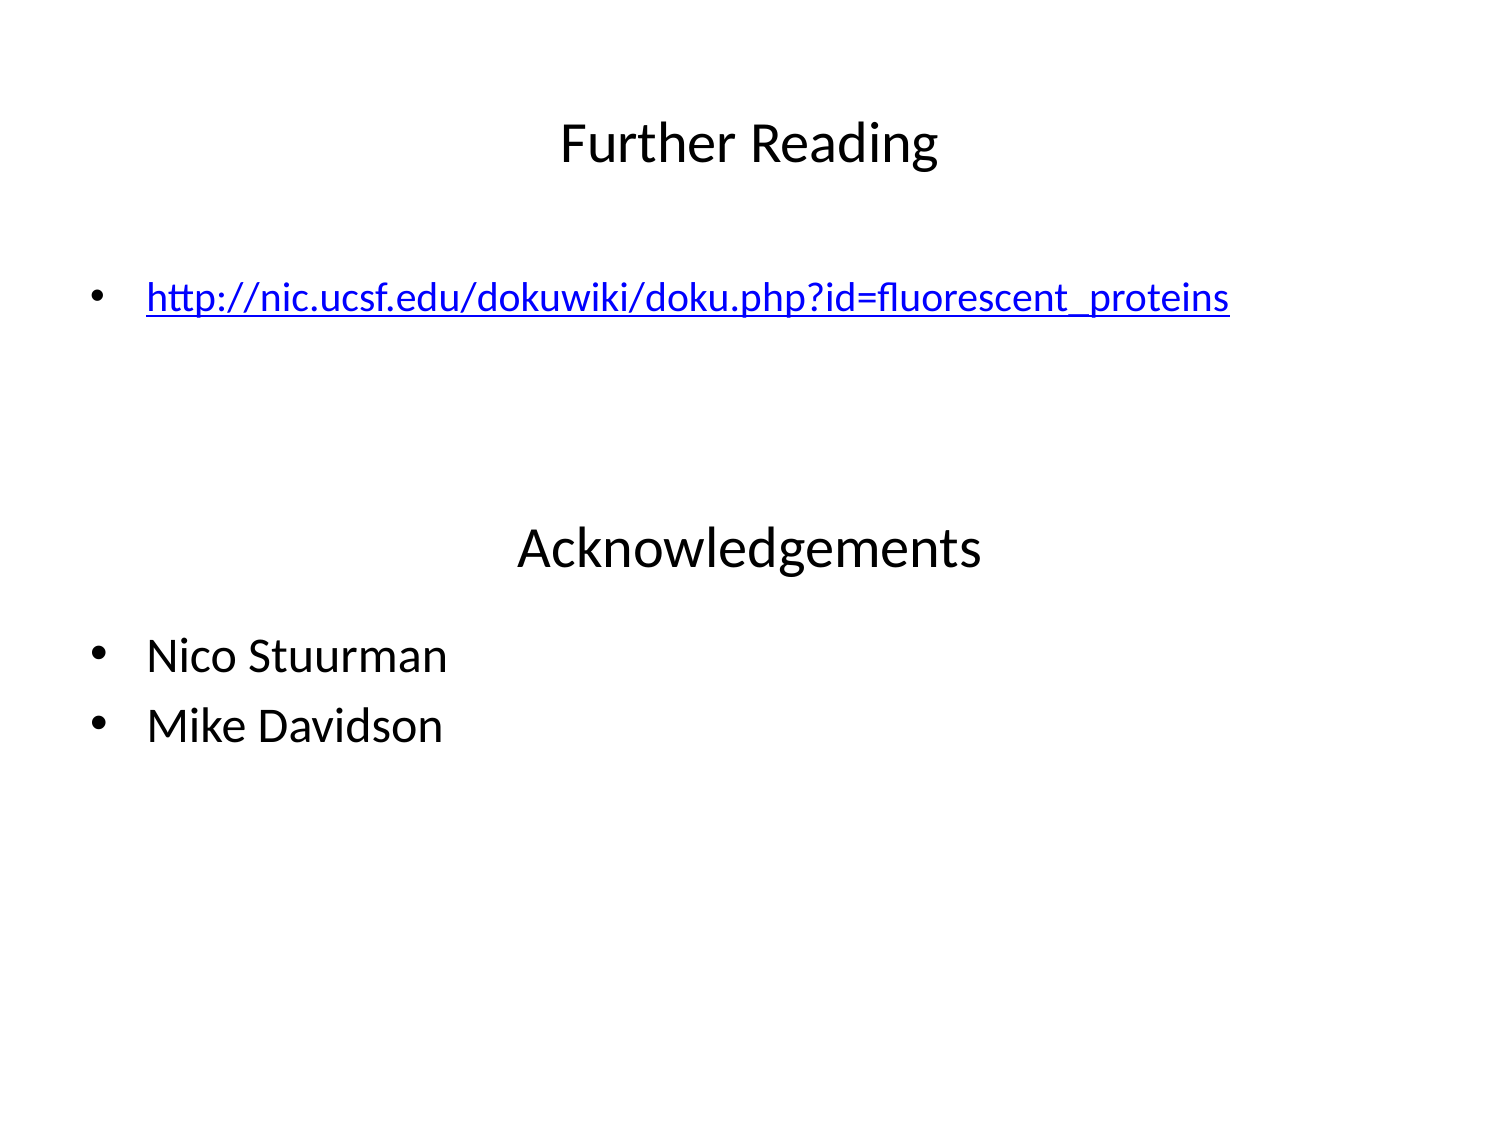

# Further Reading
http://nic.ucsf.edu/dokuwiki/doku.php?id=fluorescent_proteins

Nico Stuurman
Mike Davidson

Acknowledgements